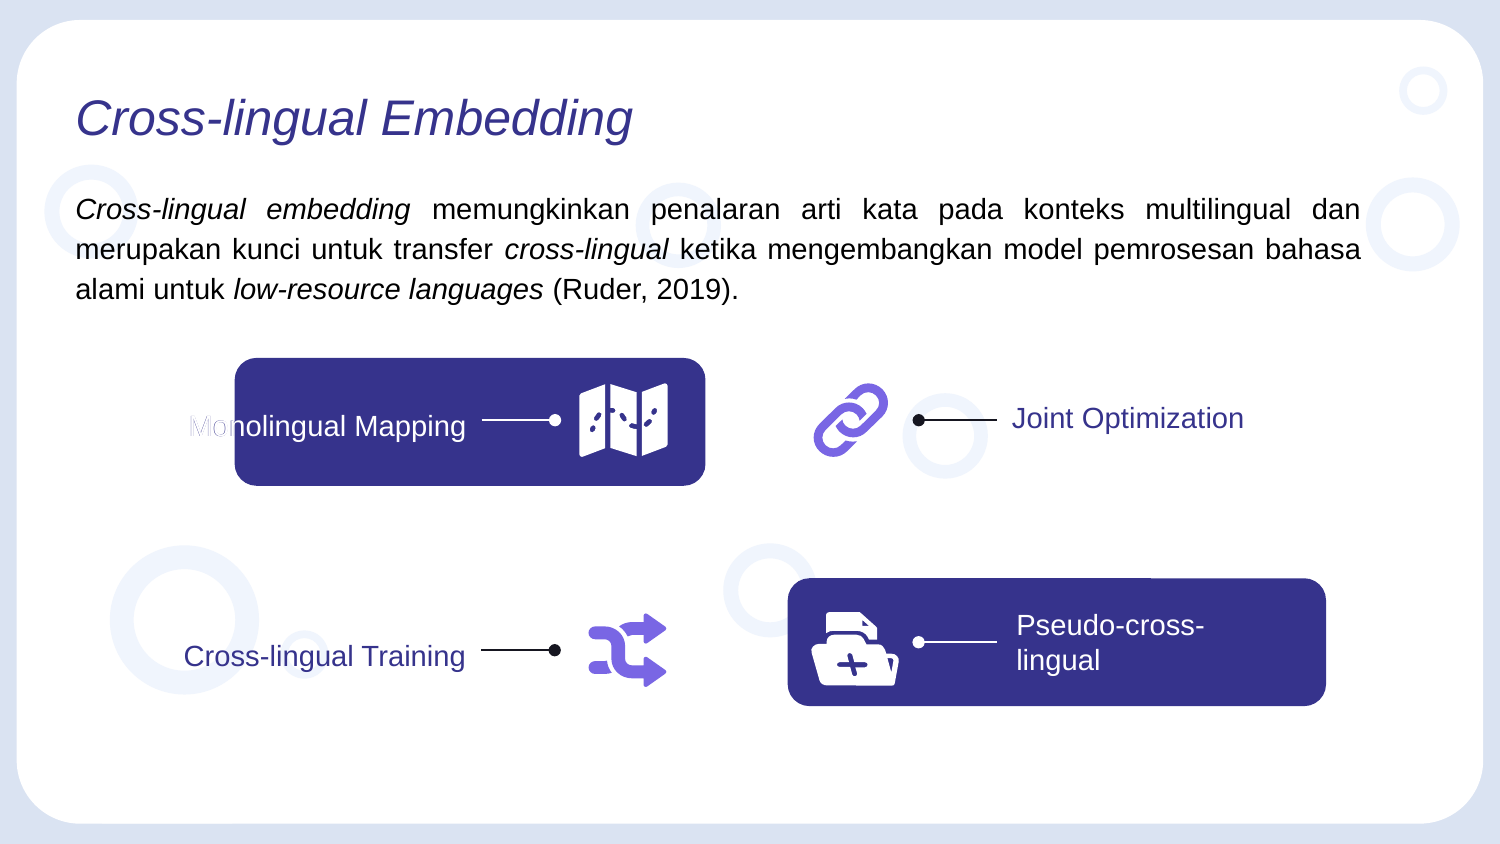

# Cross-lingual Embedding
Cross-lingual embedding memungkinkan penalaran arti kata pada konteks multilingual dan merupakan kunci untuk transfer cross-lingual ketika mengembangkan model pemrosesan bahasa alami untuk low-resource languages (Ruder, 2019).

Monolingual Mapping
Monolingual Mapping

Joint Optimization

Pseudo-cross-
lingual
Pseudo-cross-
lingual

Cross-lingual Training